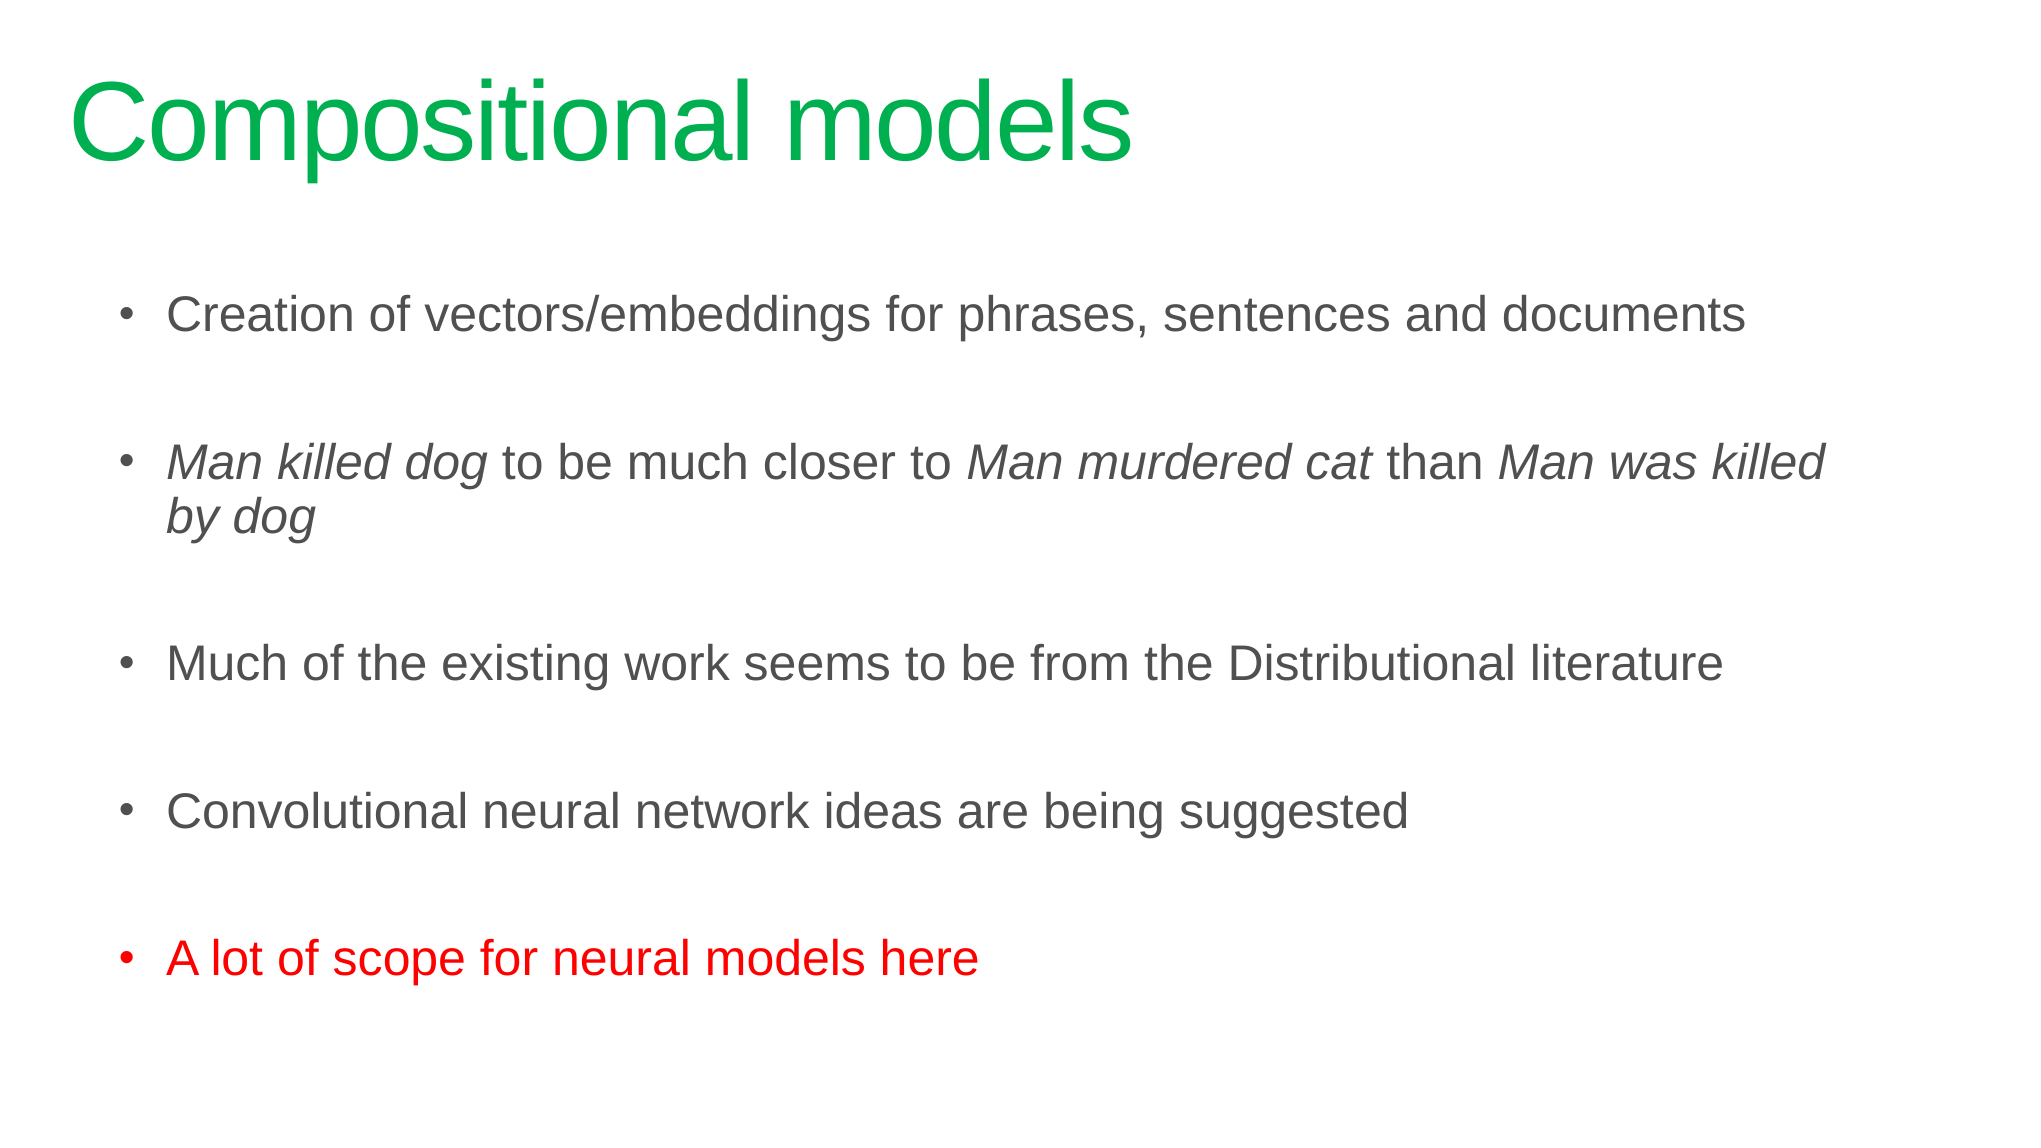

# Compositional models
Creation of vectors/embeddings for phrases, sentences and documents

Man killed dog to be much closer to Man murdered cat than Man was killed by dog

Much of the existing work seems to be from the Distributional literature

Convolutional neural network ideas are being suggested

A lot of scope for neural models here